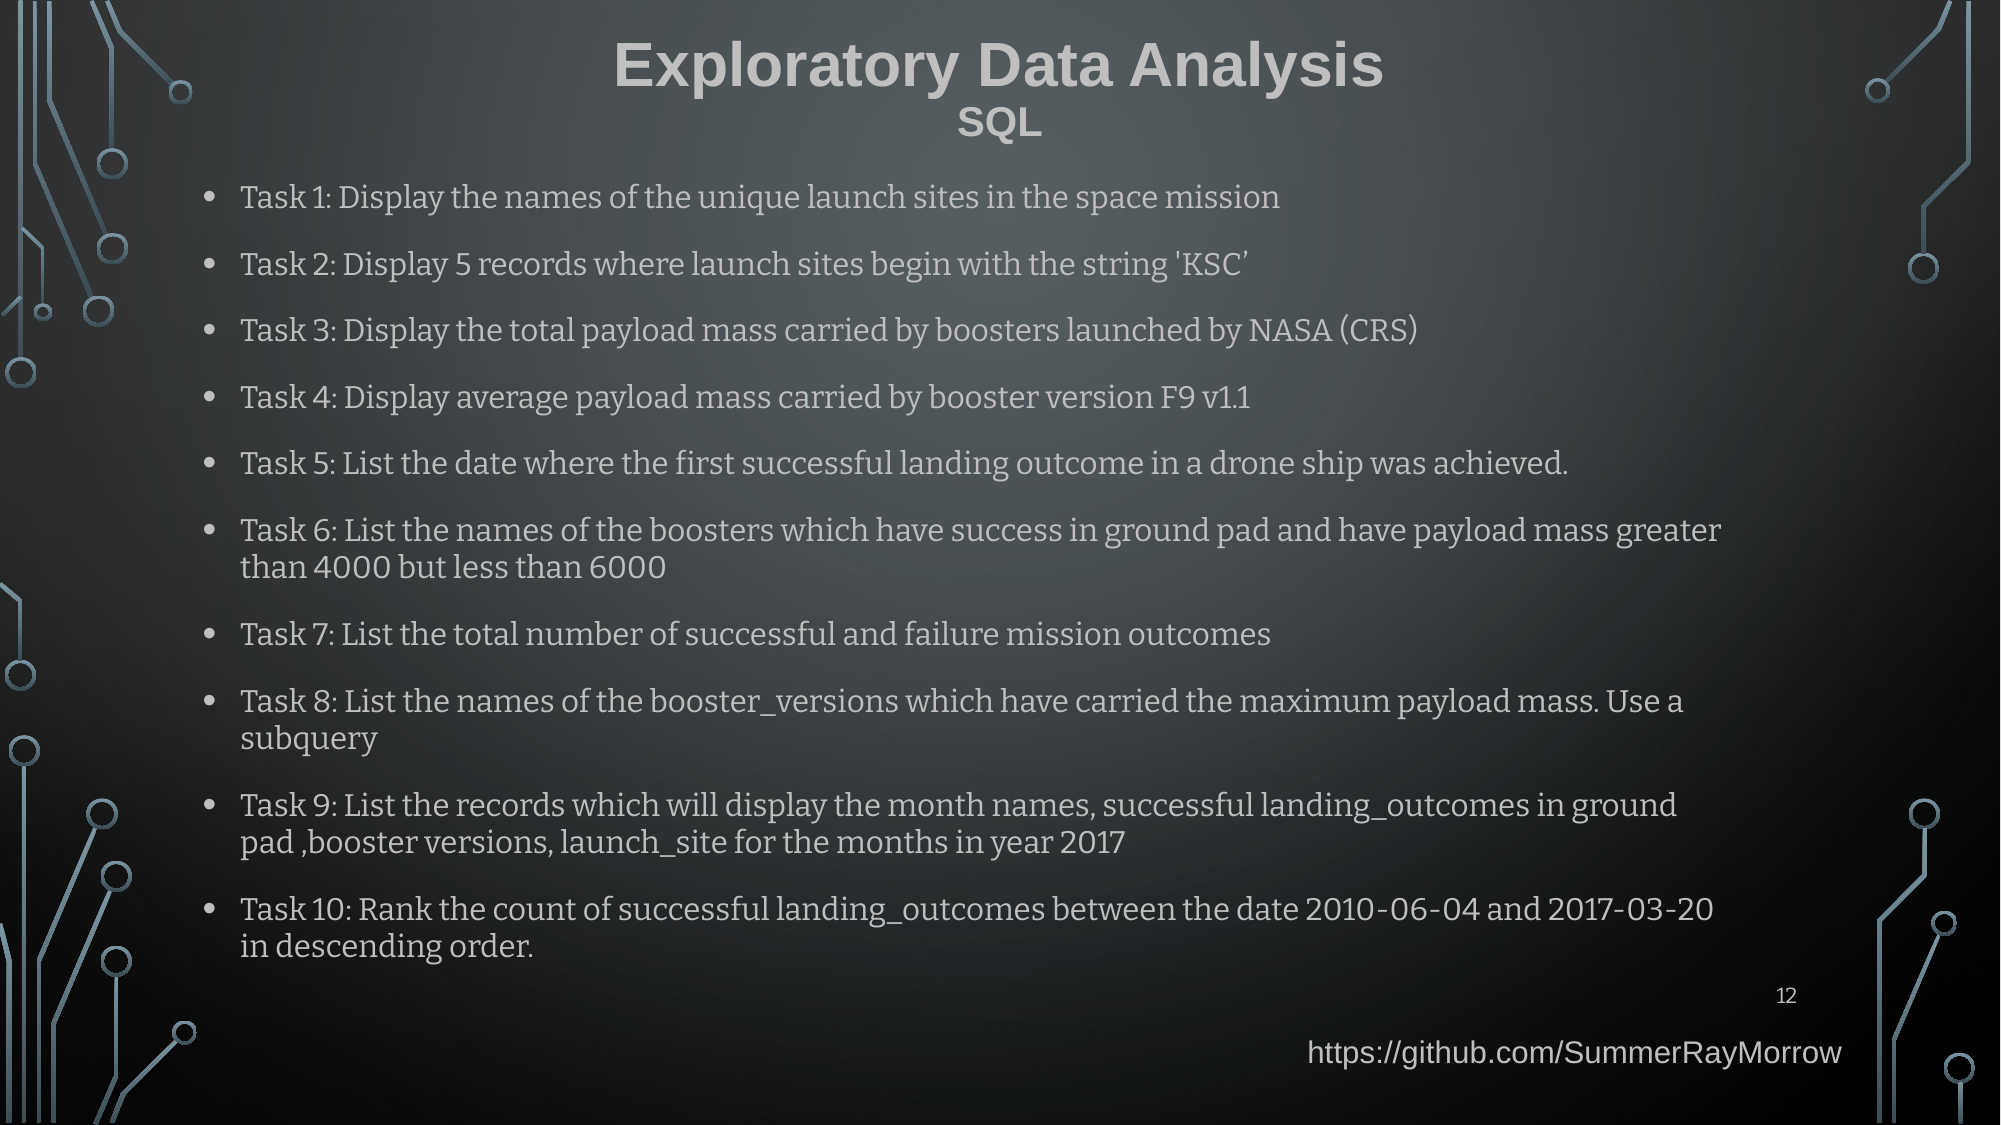

Exploratory Data Analysis
SQL
Task 1: Display the names of the unique launch sites in the space mission
Task 2: Display 5 records where launch sites begin with the string 'KSC’
Task 3: Display the total payload mass carried by boosters launched by NASA (CRS)
Task 4: Display average payload mass carried by booster version F9 v1.1
Task 5: List the date where the first successful landing outcome in a drone ship was achieved.
Task 6: List the names of the boosters which have success in ground pad and have payload mass greater than 4000 but less than 6000
Task 7: List the total number of successful and failure mission outcomes
Task 8: List the names of the booster_versions which have carried the maximum payload mass. Use a subquery
Task 9: List the records which will display the month names, successful landing_outcomes in ground pad ,booster versions, launch_site for the months in year 2017
Task 10: Rank the count of successful landing_outcomes between the date 2010-06-04 and 2017-03-20 in descending order.
12
https://github.com/SummerRayMorrow